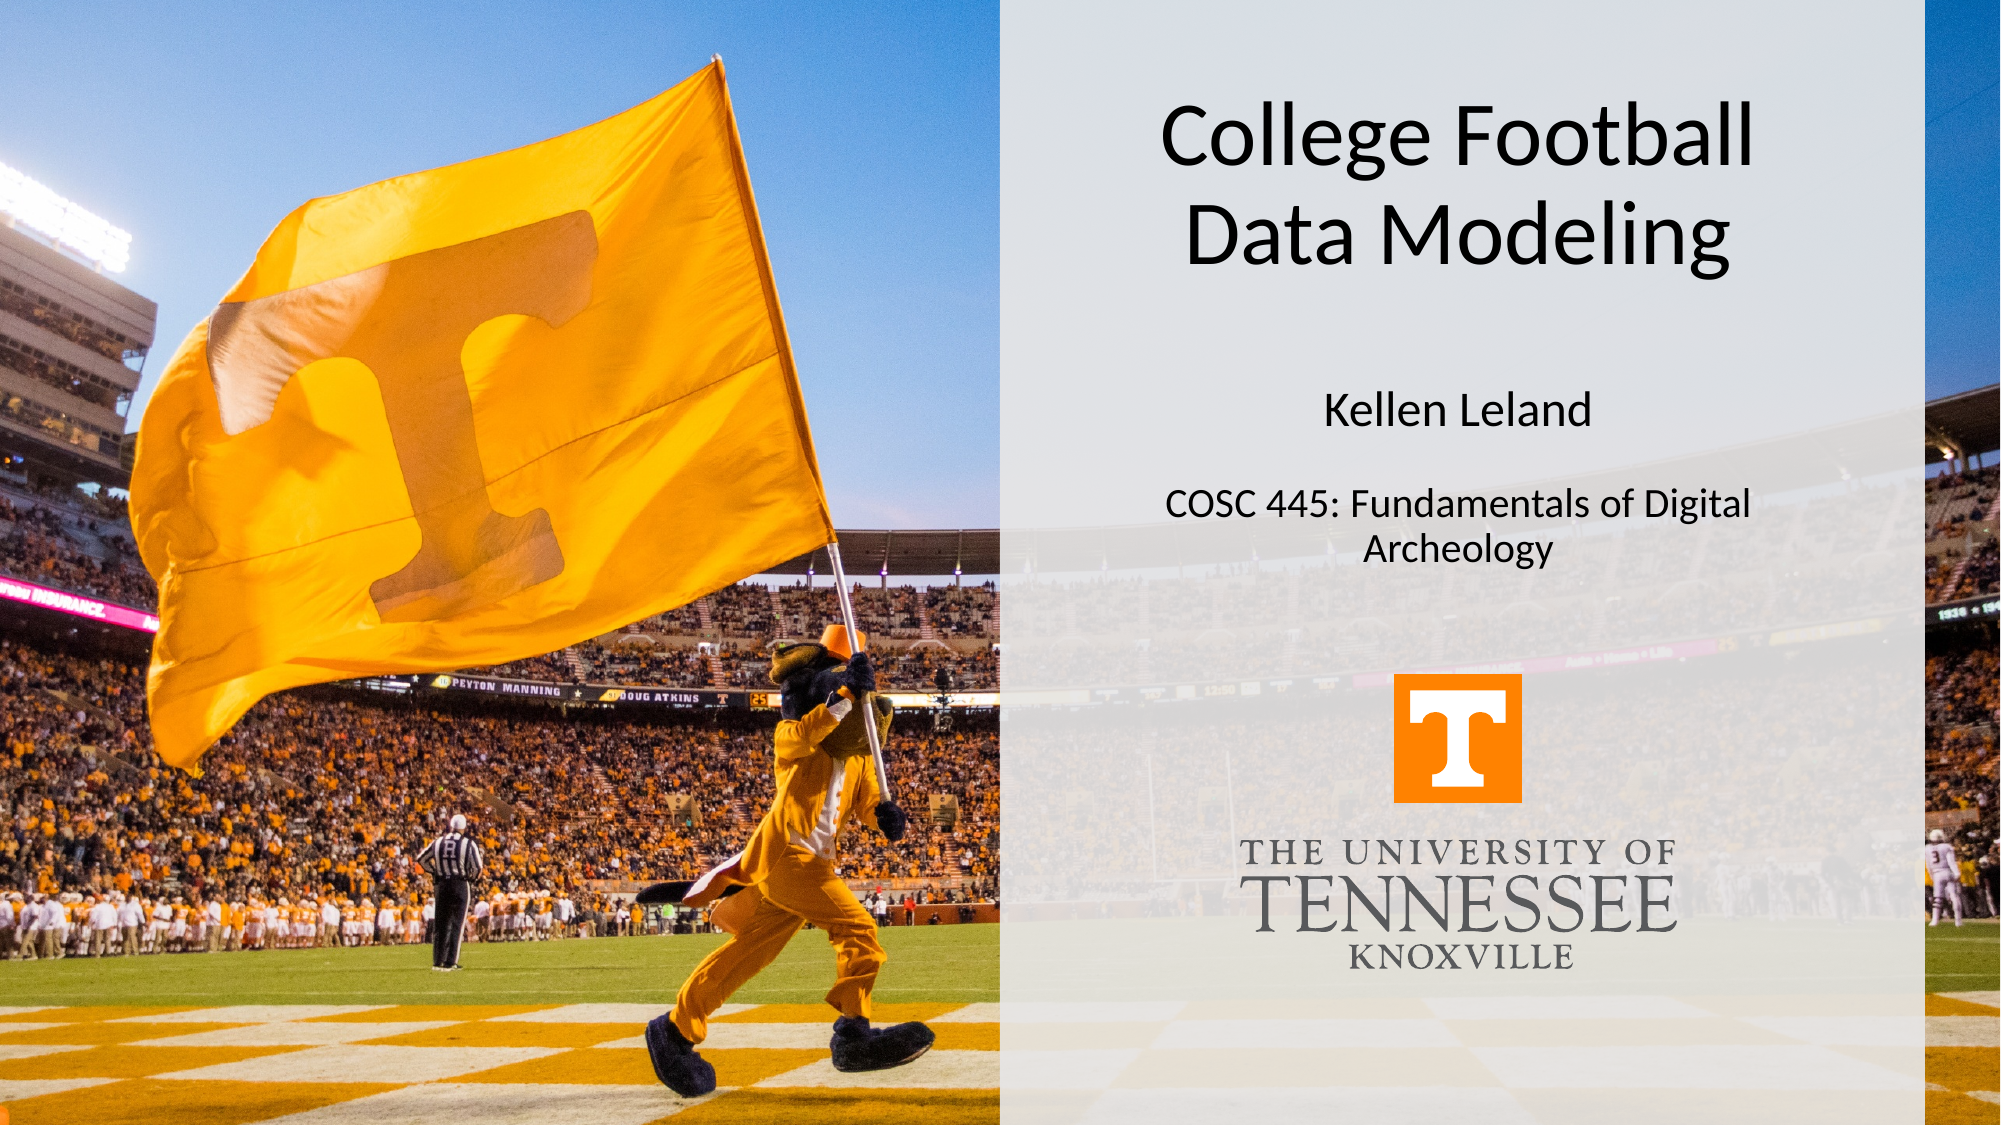

# College Football Data Modeling Kellen Leland COSC 445: Fundamentals of Digital Archeology